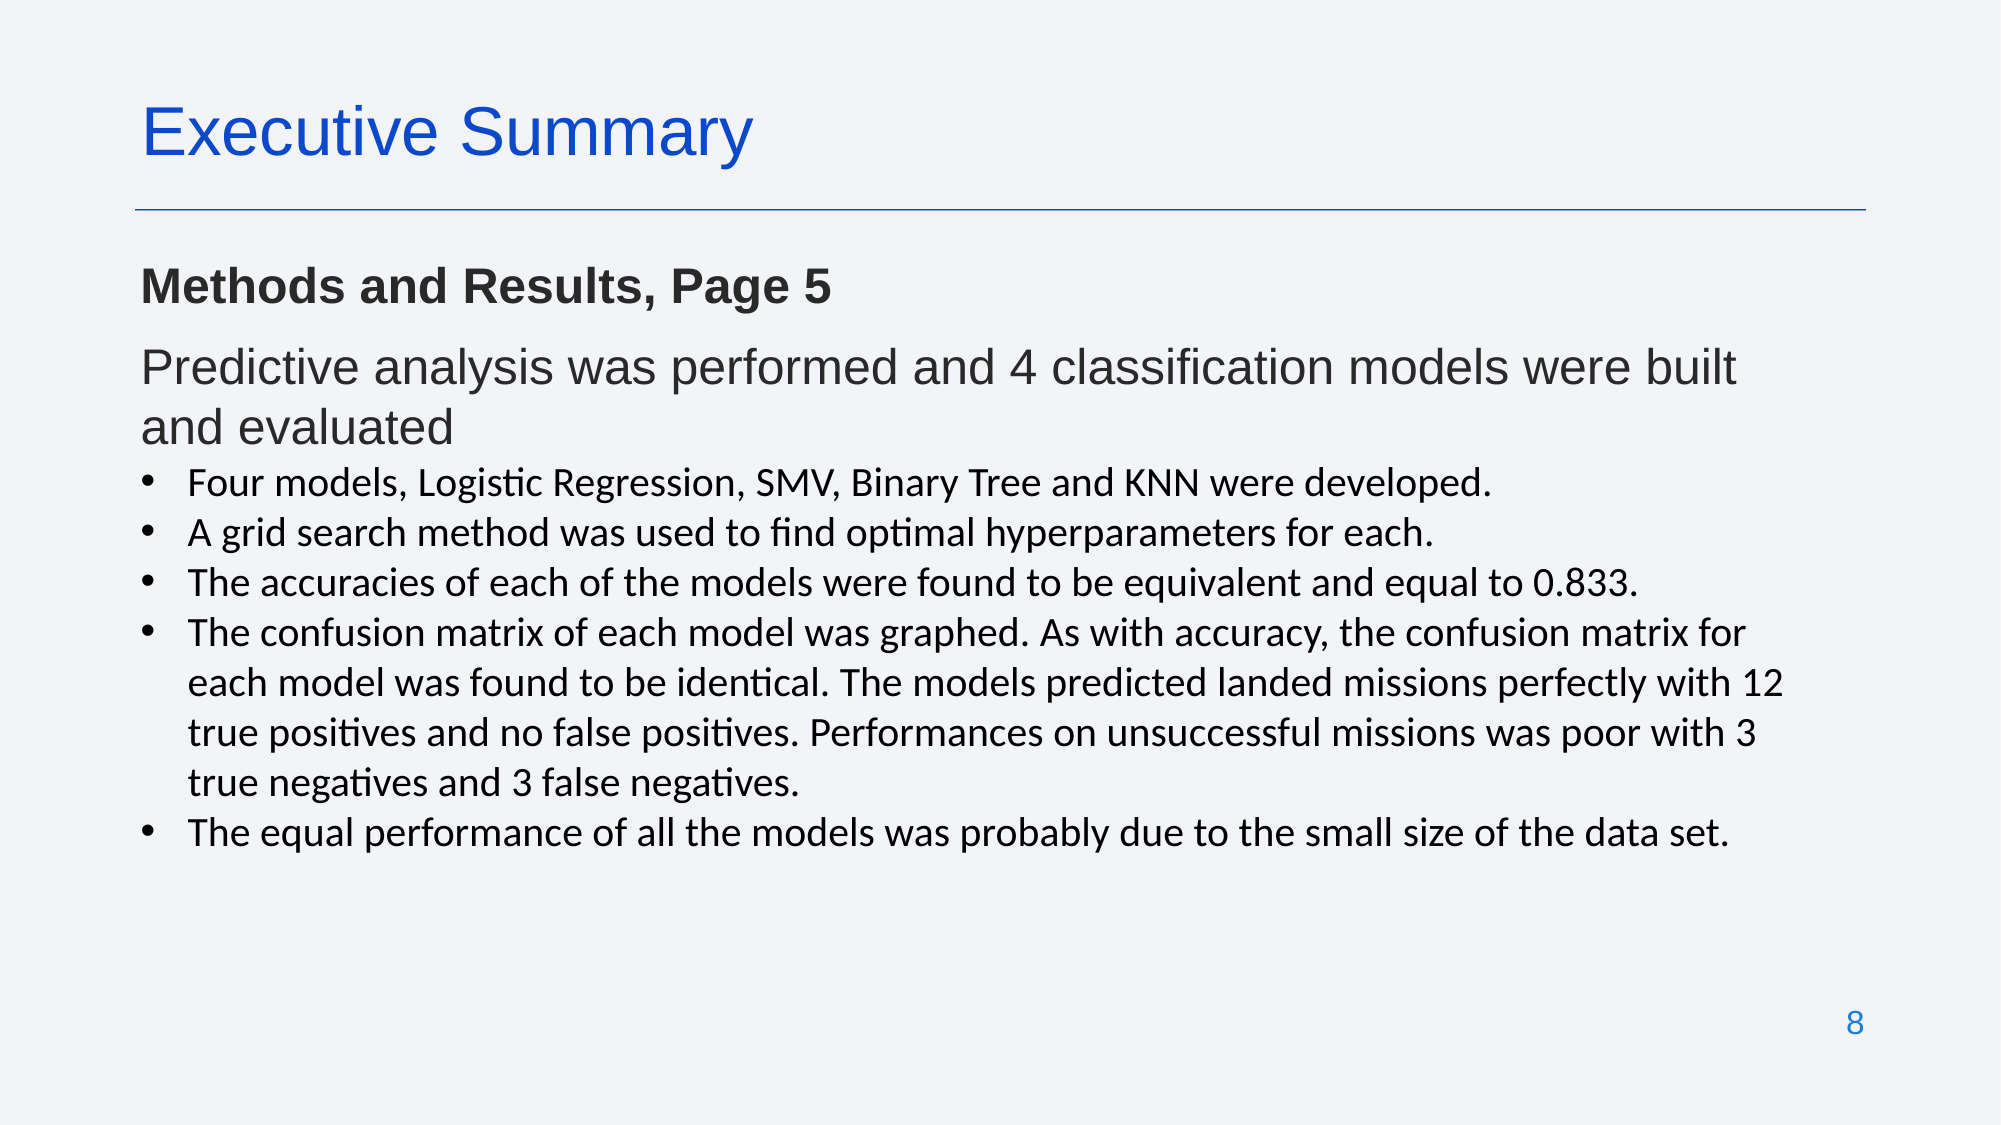

Executive Summary
Methods and Results, Page 5

Predictive analysis was performed and 4 classification models were built and evaluated
Four models, Logistic Regression, SMV, Binary Tree and KNN were developed.
A grid search method was used to find optimal hyperparameters for each.
The accuracies of each of the models were found to be equivalent and equal to 0.833.
The confusion matrix of each model was graphed. As with accuracy, the confusion matrix for each model was found to be identical. The models predicted landed missions perfectly with 12 true positives and no false positives. Performances on unsuccessful missions was poor with 3 true negatives and 3 false negatives.
The equal performance of all the models was probably due to the small size of the data set.
8